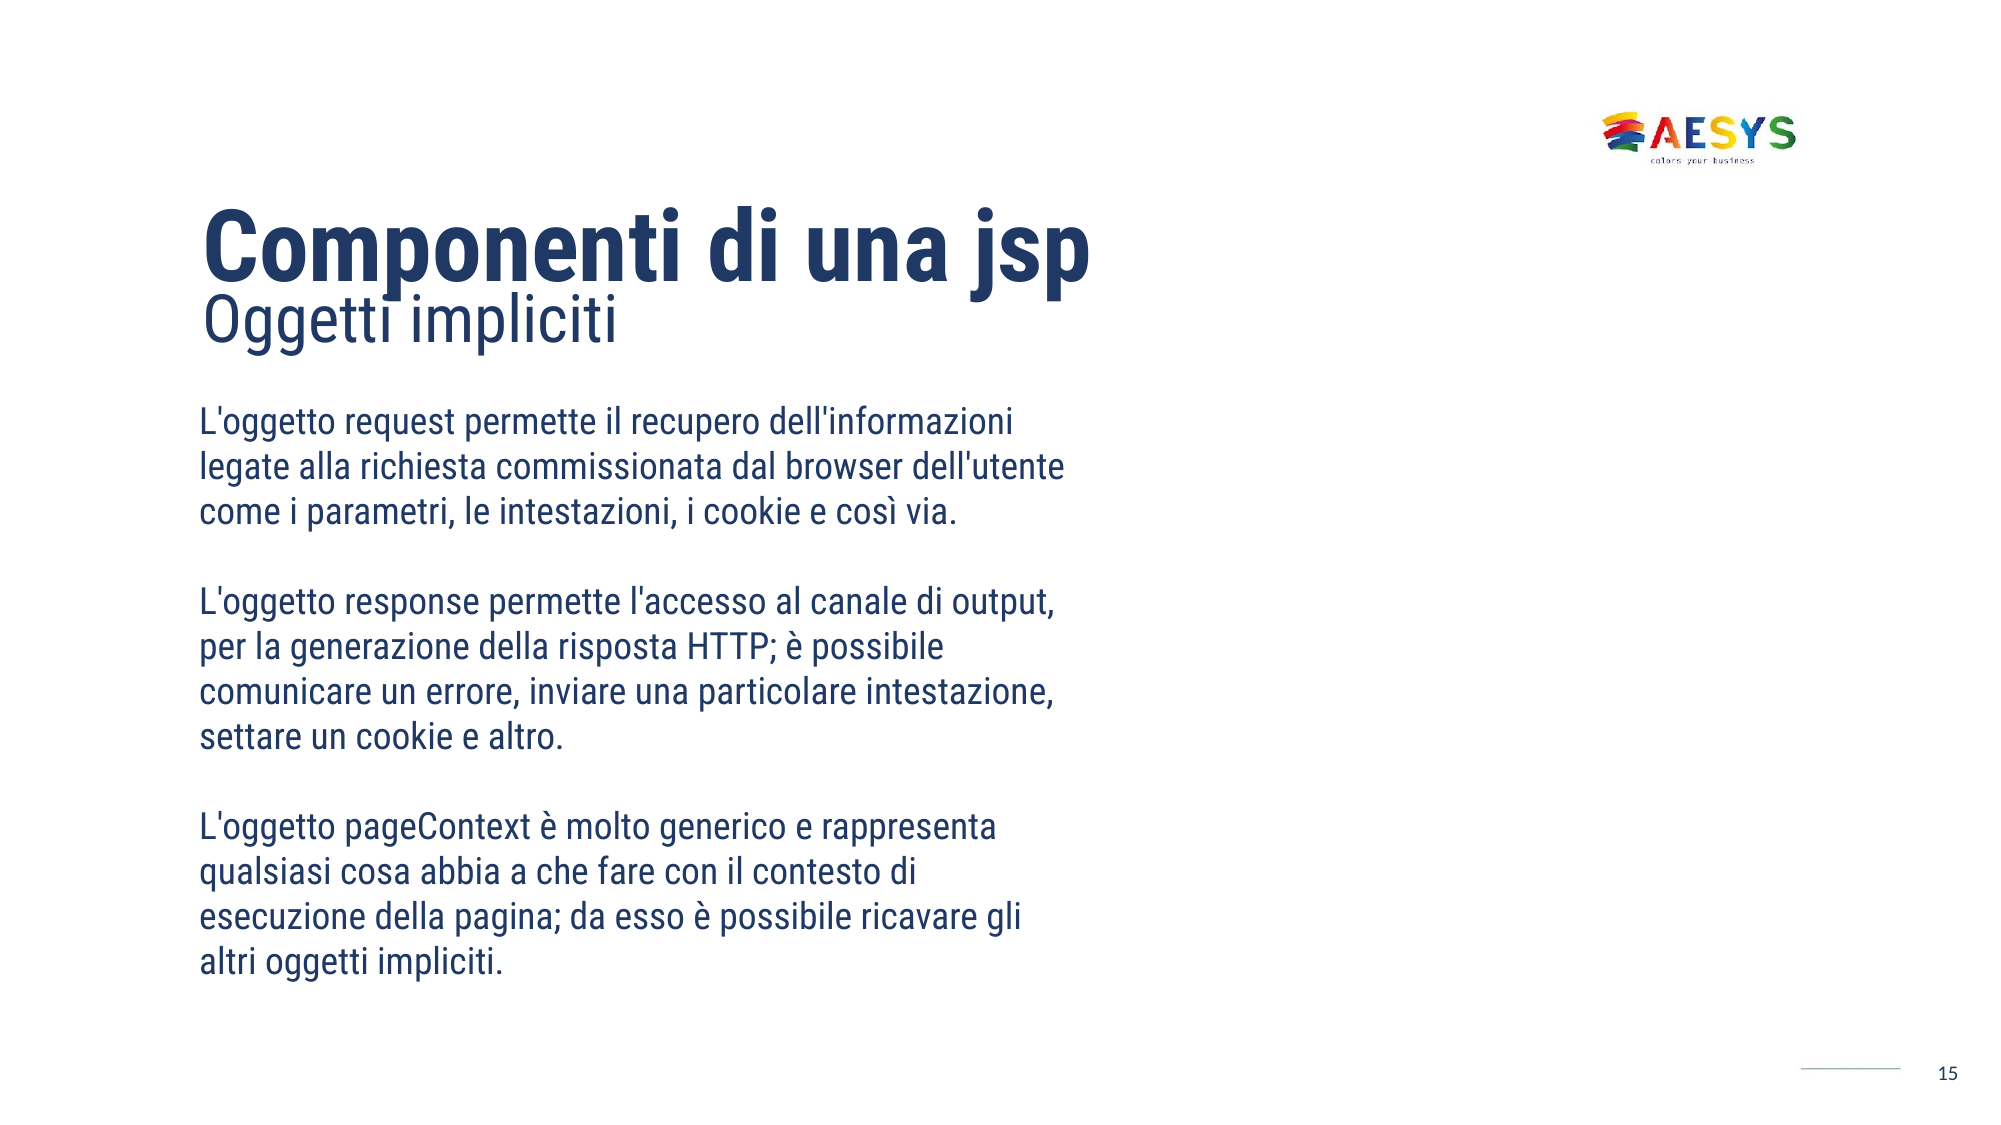

# Componenti di una jsp Oggetti impliciti
L'oggetto request permette il recupero dell'informazioni legate alla richiesta commissionata dal browser dell'utente come i parametri, le intestazioni, i cookie e così via.

L'oggetto response permette l'accesso al canale di output, per la generazione della risposta HTTP; è possibile comunicare un errore, inviare una particolare intestazione, settare un cookie e altro.

L'oggetto pageContext è molto generico e rappresenta qualsiasi cosa abbia a che fare con il contesto di esecuzione della pagina; da esso è possibile ricavare gli altri oggetti impliciti.
15